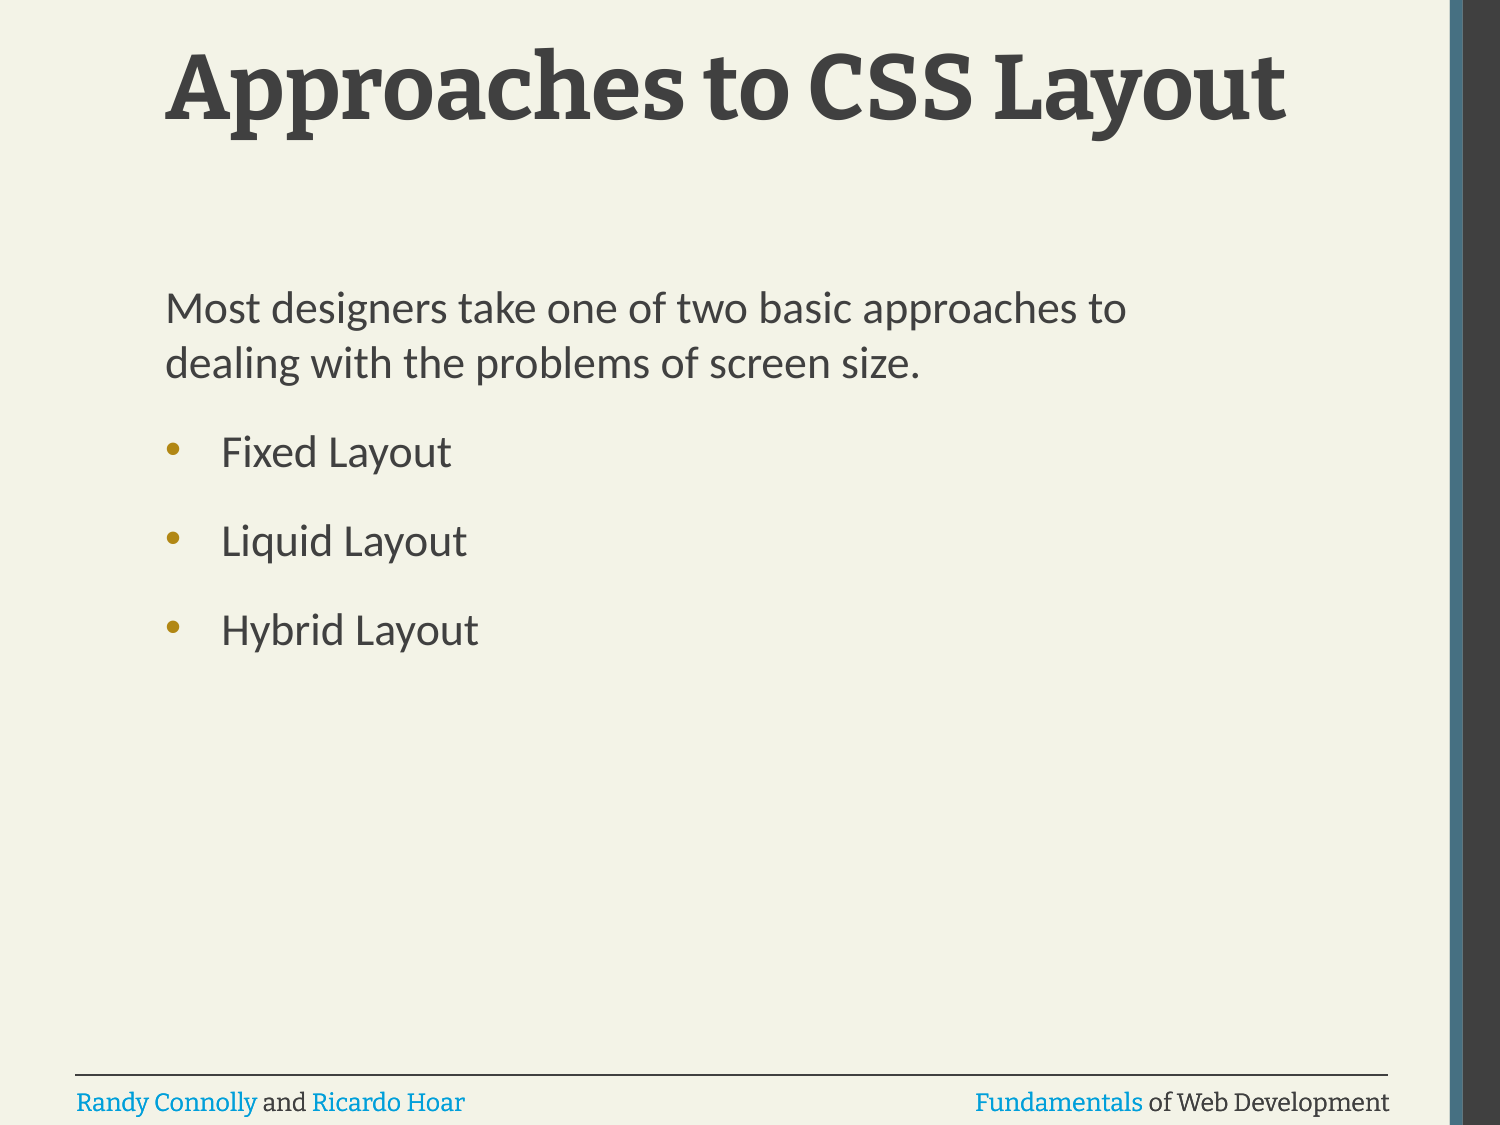

# Approaches to CSS Layout

Most designers take one of two basic approaches to dealing with the problems of screen size.
Fixed Layout
Liquid Layout
Hybrid Layout